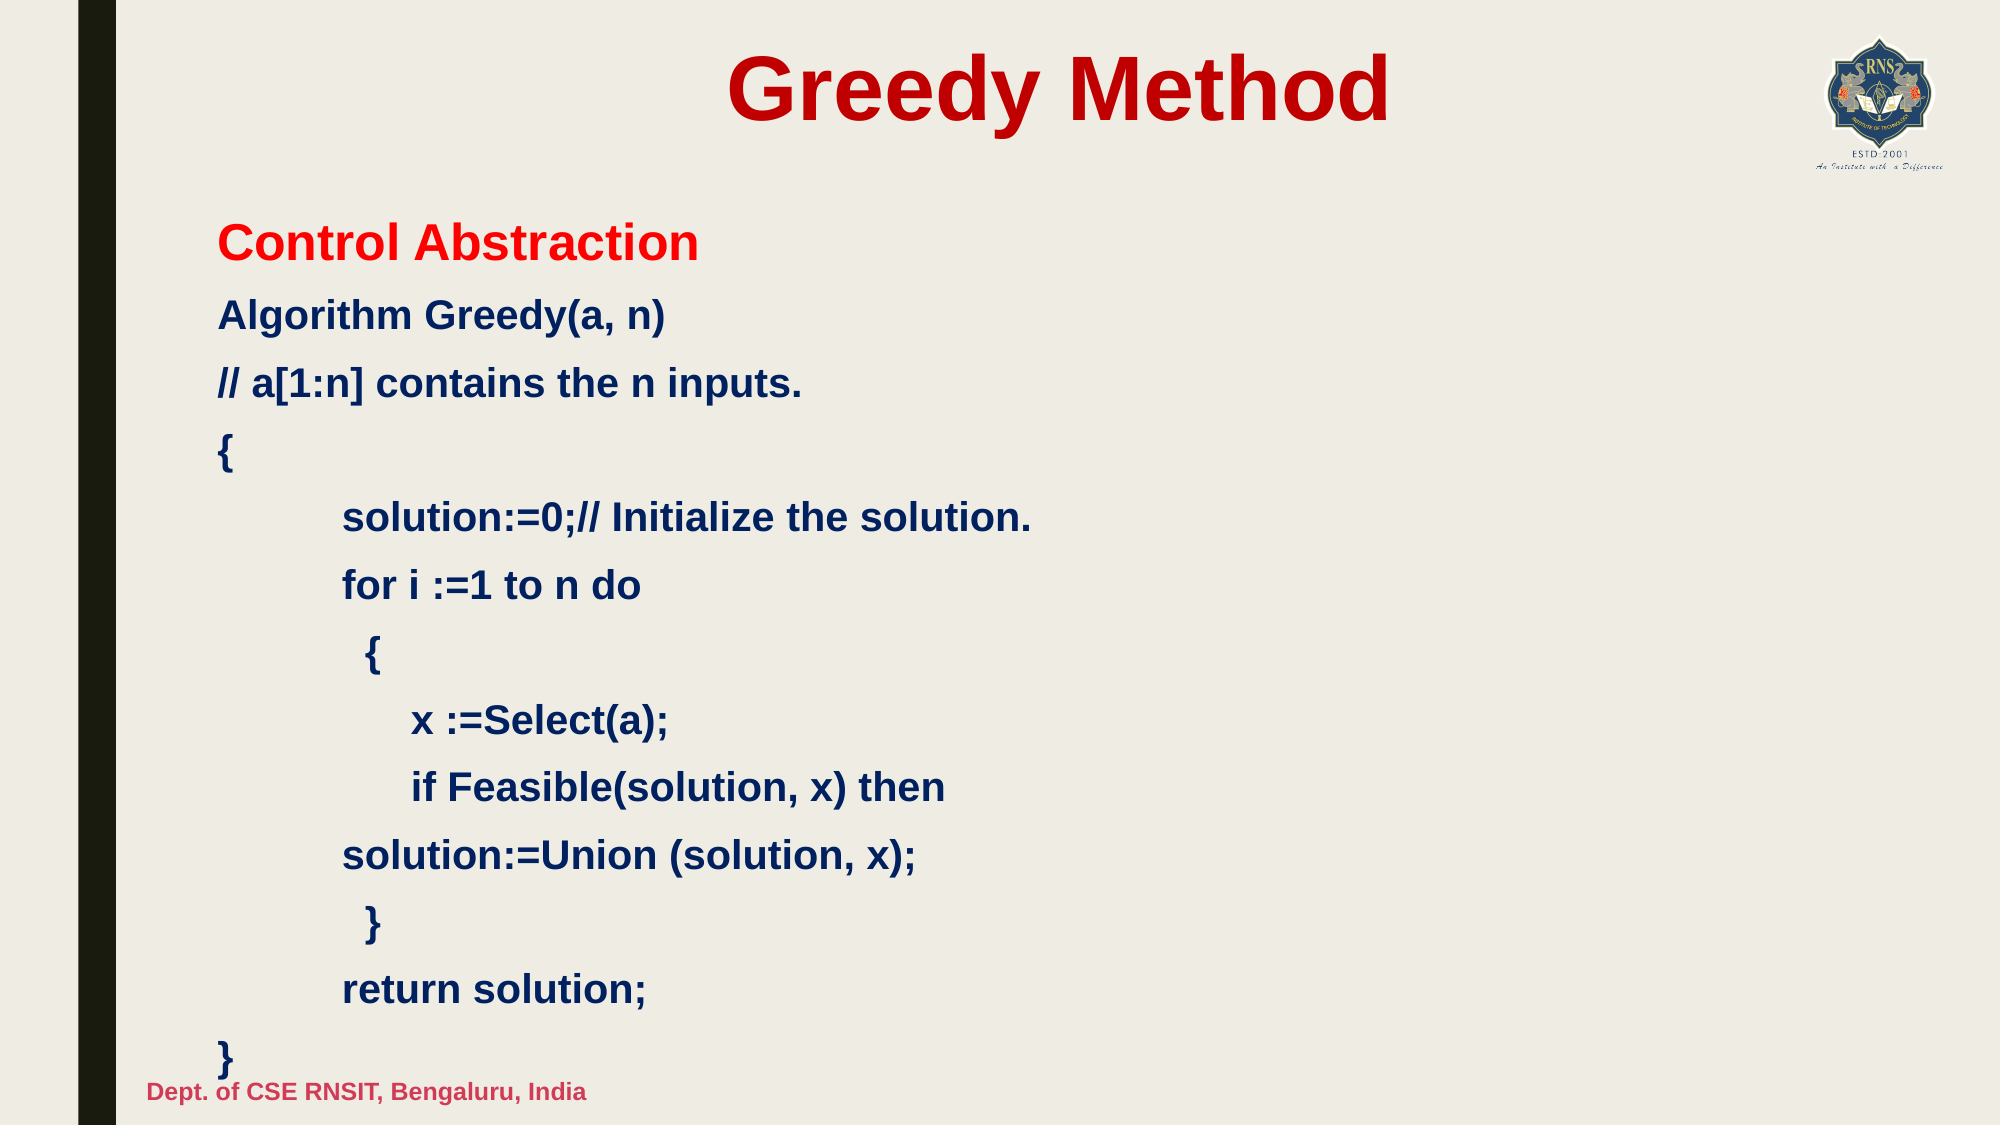

# Greedy Method
Control Abstraction
Algorithm Greedy(a, n)
// a[1:n] contains the n inputs.
{
	solution:=0;// Initialize the solution.
	for i :=1 to n do
 	  {
	      x :=Select(a);
	      if Feasible(solution, x) then
		solution:=Union (solution, x);
	  }
	return solution;
}
Dept. of CSE RNSIT, Bengaluru, India